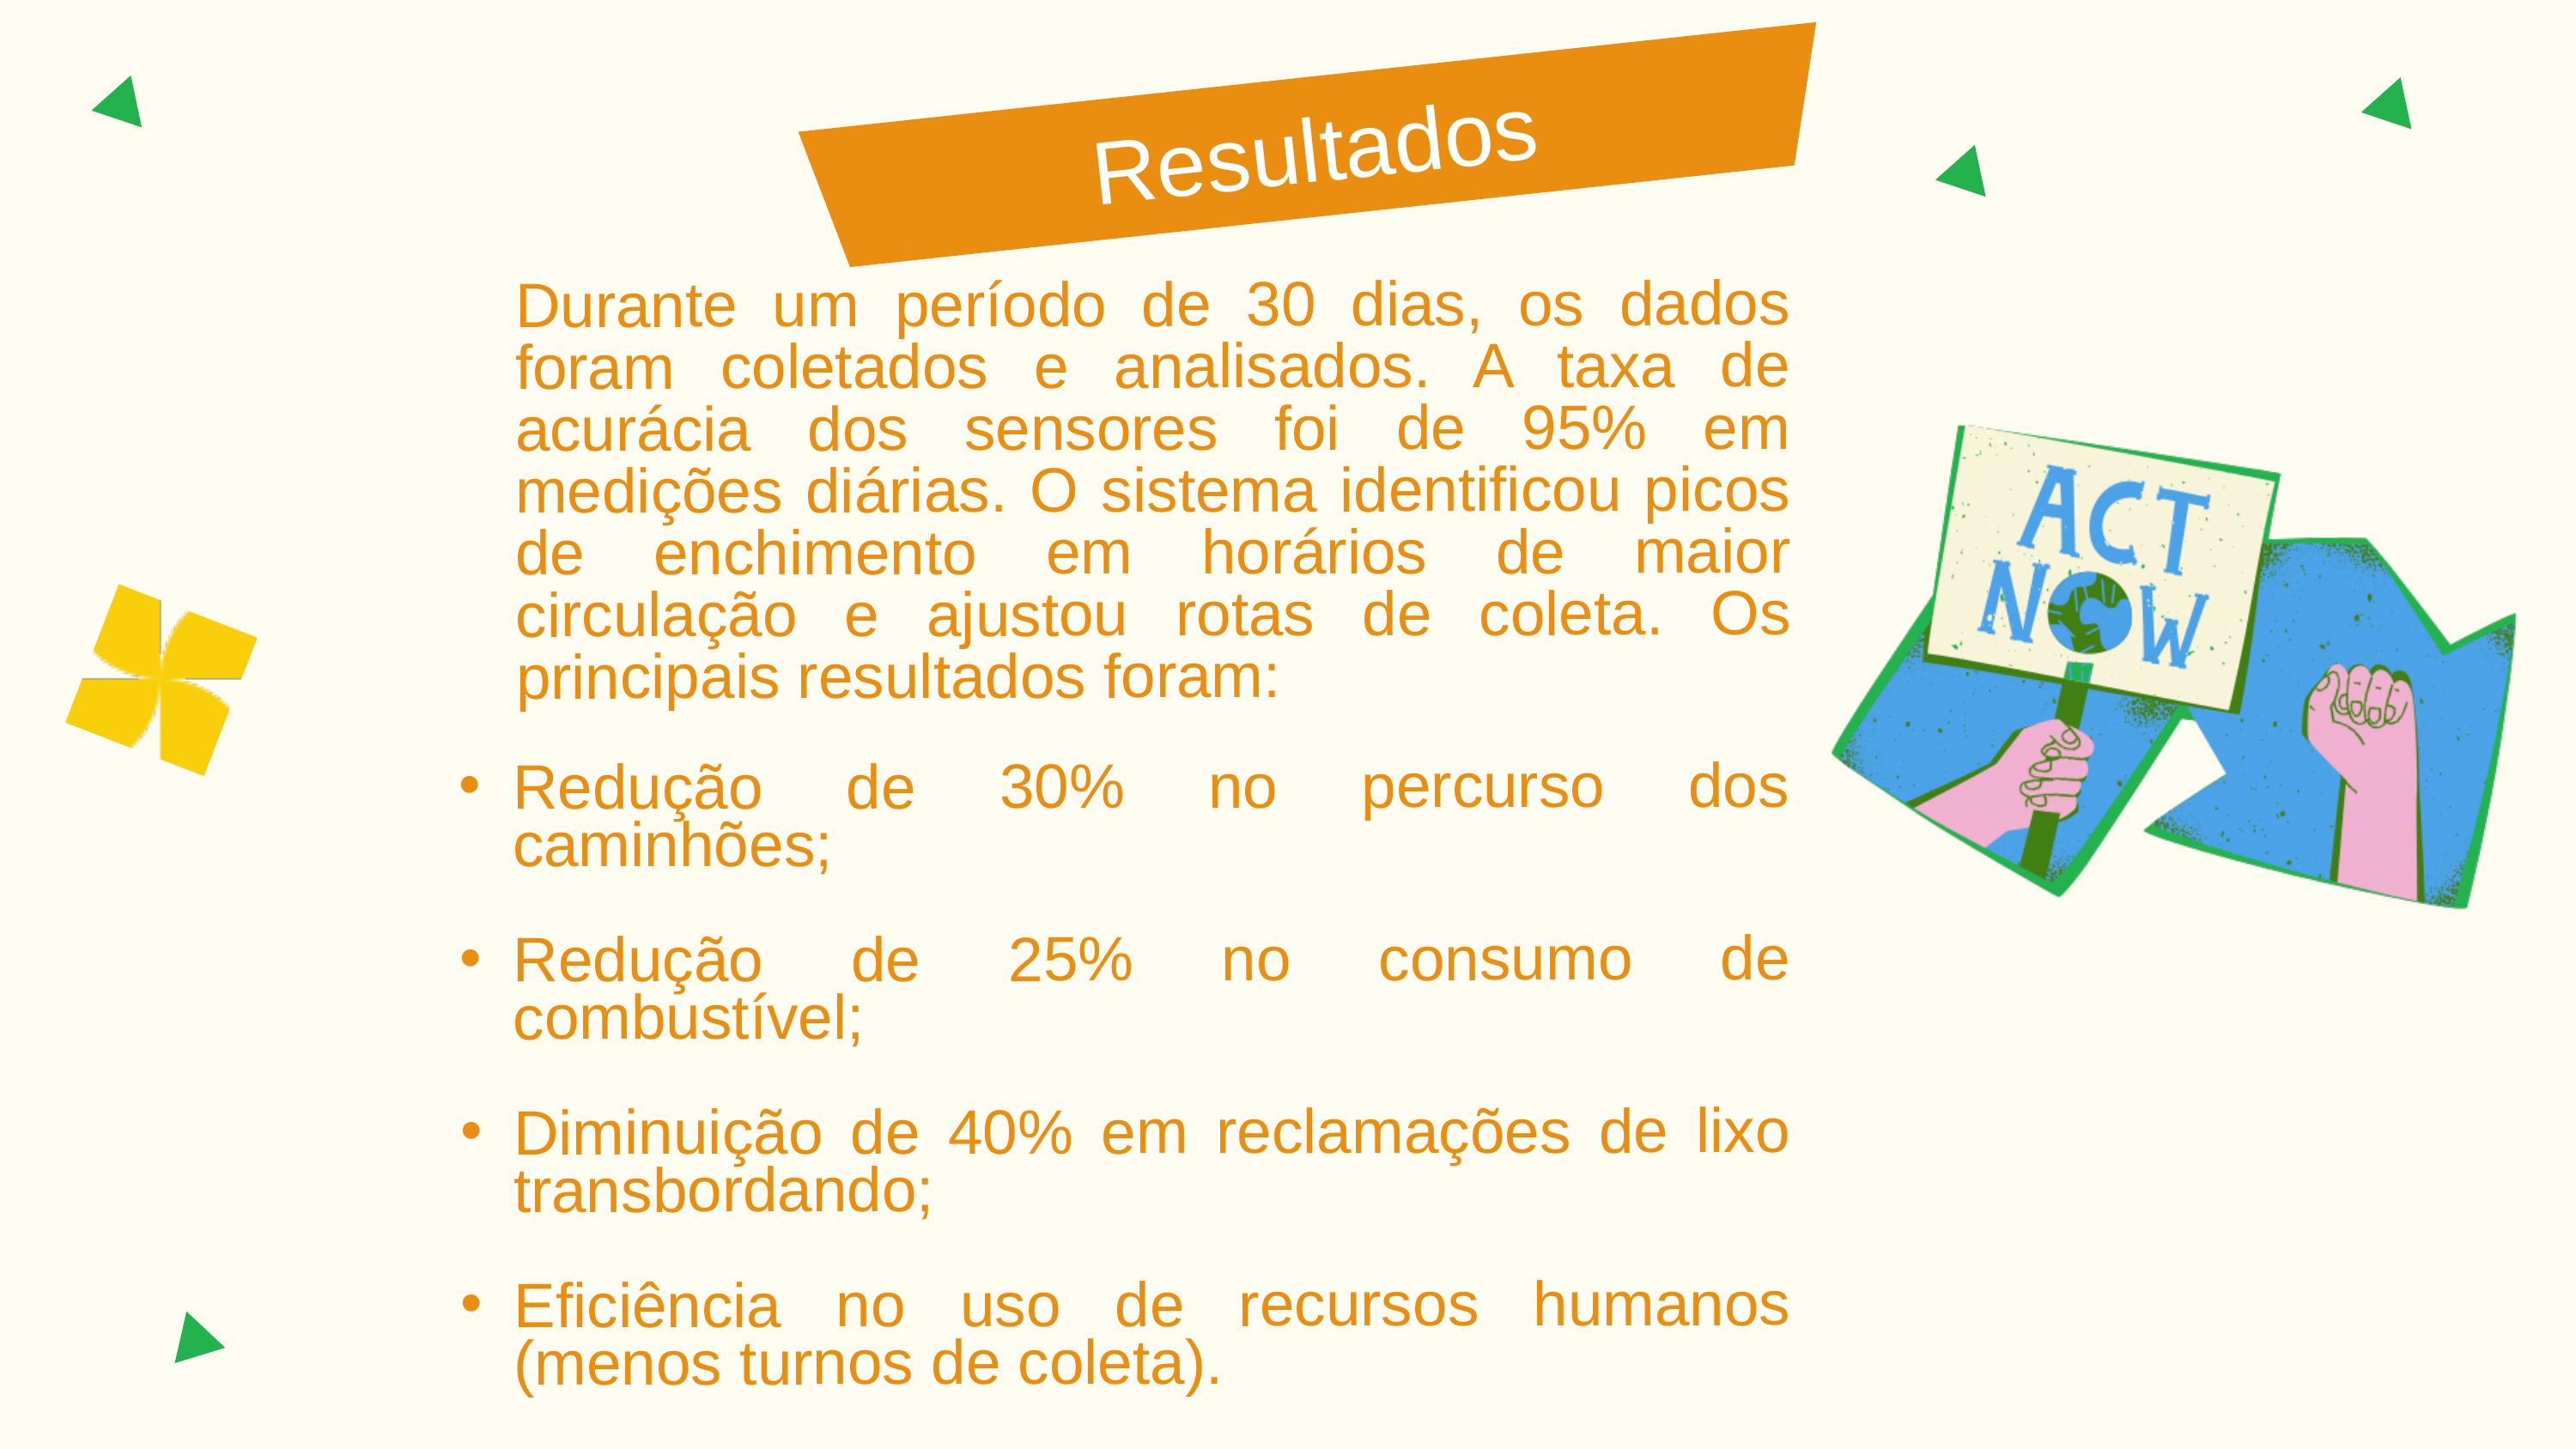

Resultados

Durante um período de 30 dias, os dados foram coletados e analisados. A taxa de acurácia dos sensores foi de 95% em medições diárias. O sistema identificou picos de enchimento em horários de maior circulação e ajustou rotas de coleta. Os principais resultados foram:
Resultados

Redução de 30% no percurso dos caminhões;

Redução de 25% no consumo de combustível;

Diminuição de 40% em reclamações de lixo transbordando;

Eficiência no uso de recursos humanos (menos turnos de coleta).